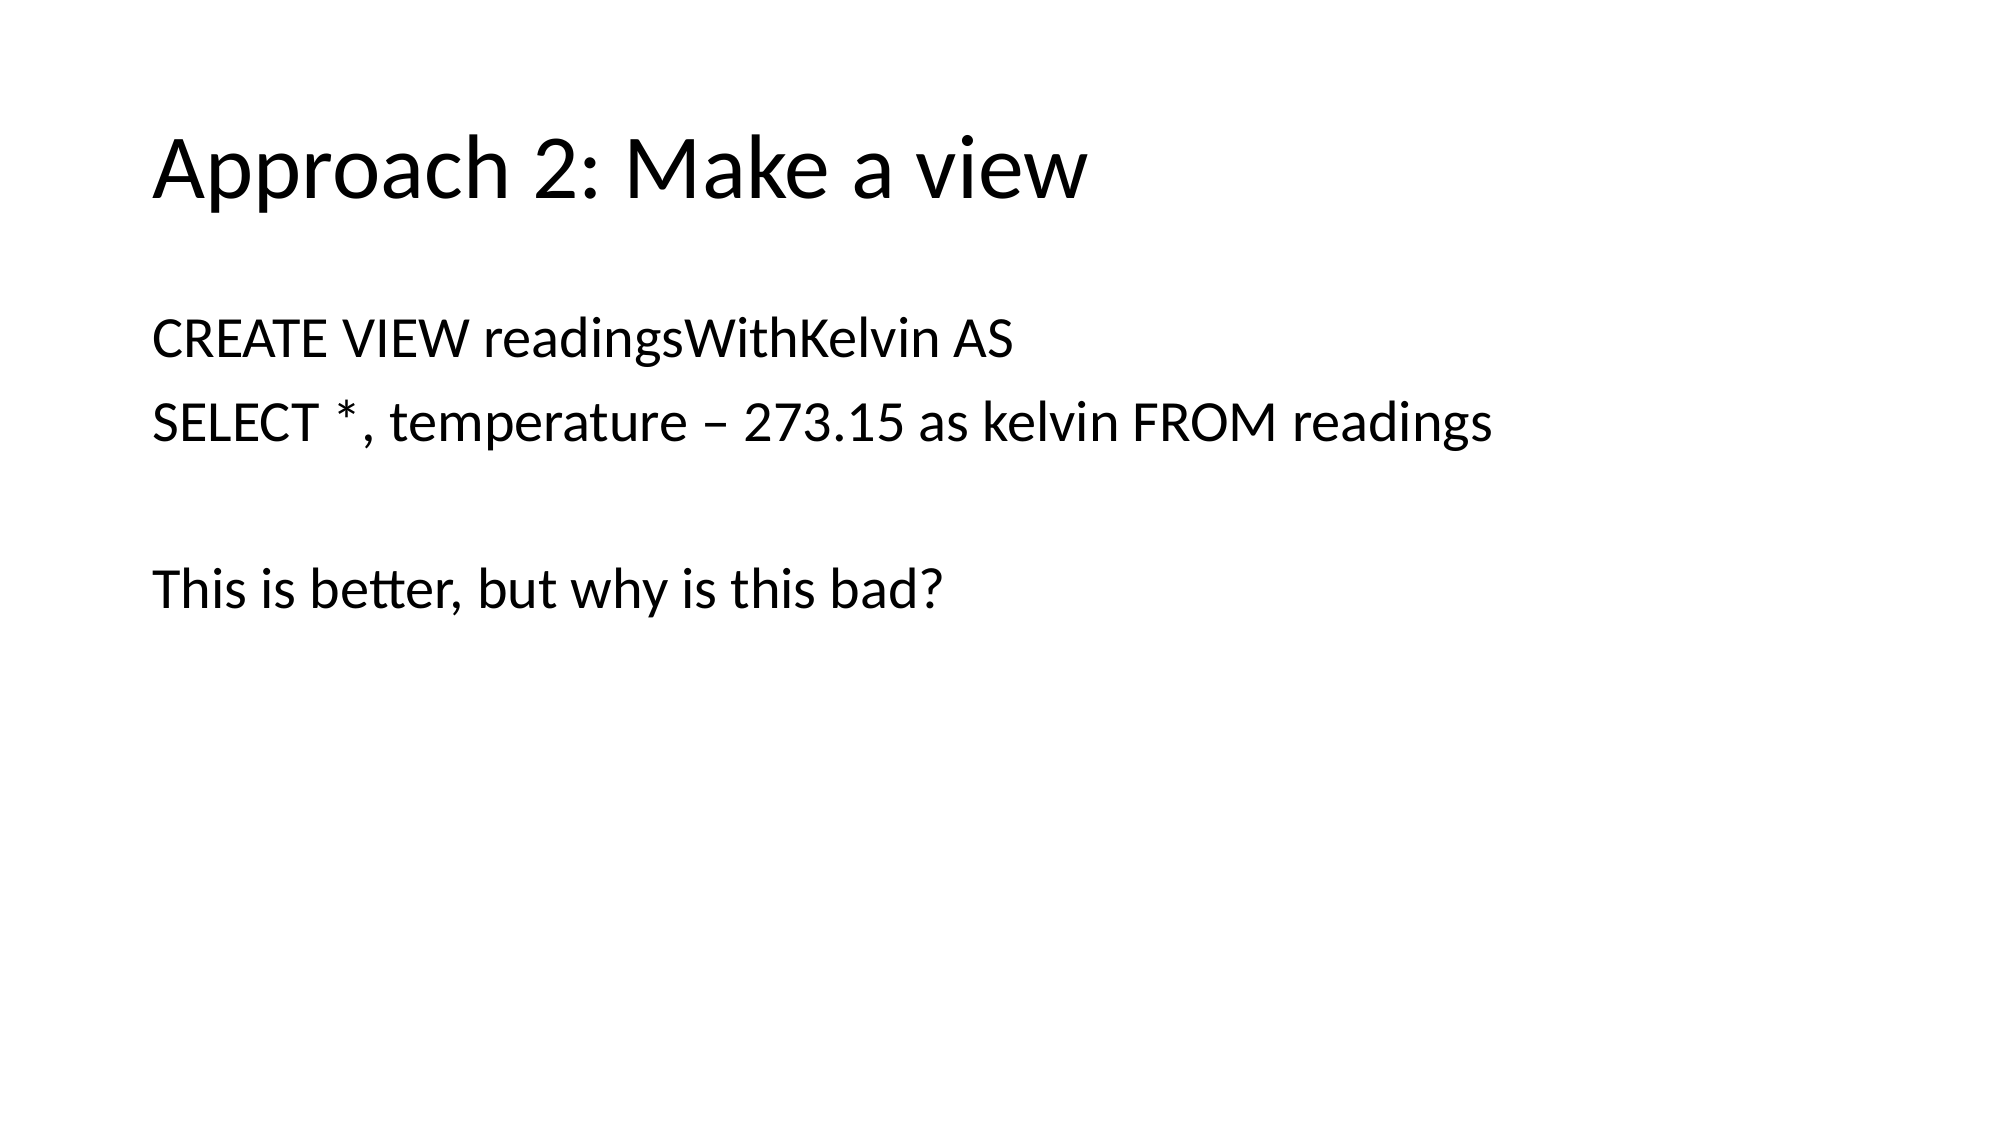

# Approach 2: Make a view
CREATE VIEW readingsWithKelvin AS
SELECT *, temperature – 273.15 as kelvin FROM readings

This is better, but why is this bad?